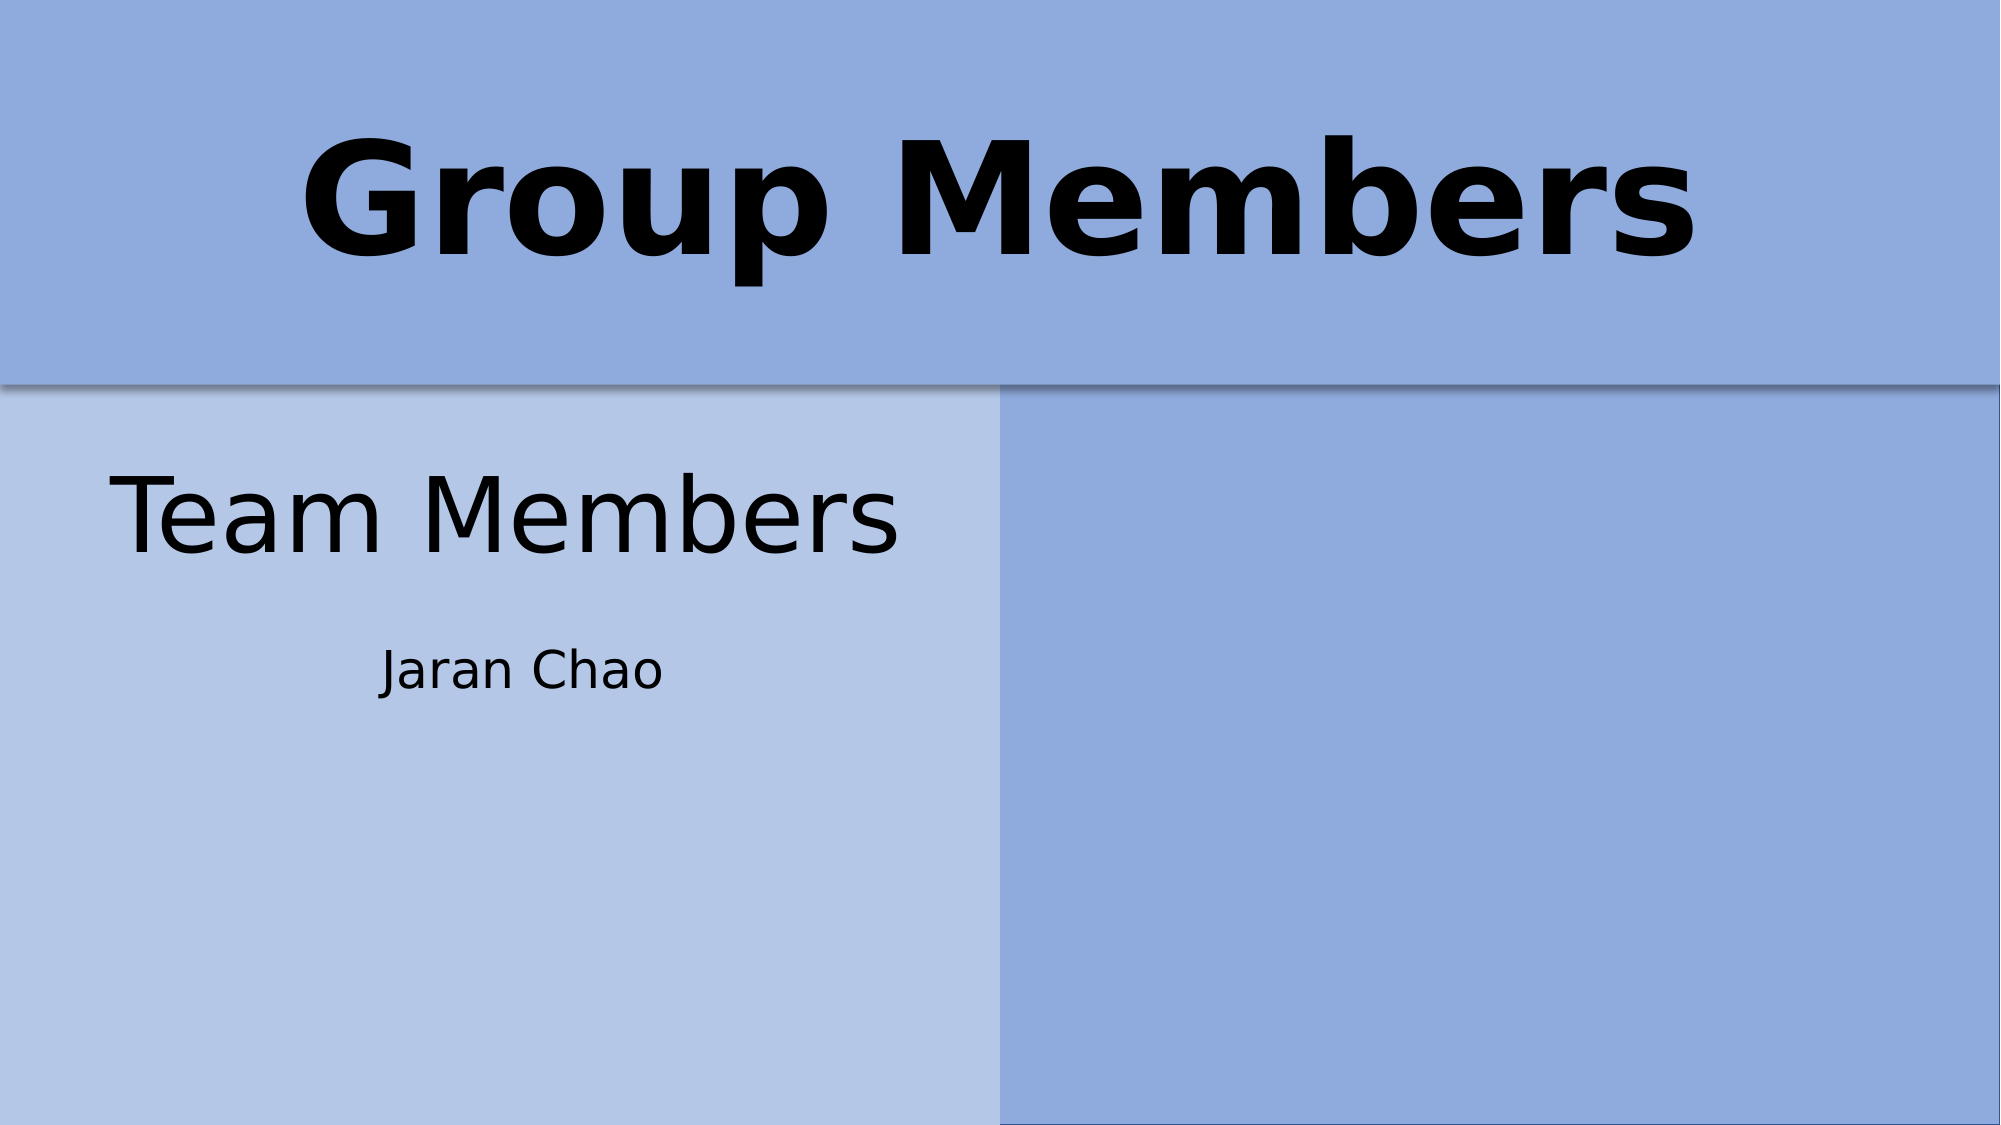

Group Members

Project Advisor
Professor William Hawkins III

Team Members
Jaran Chao